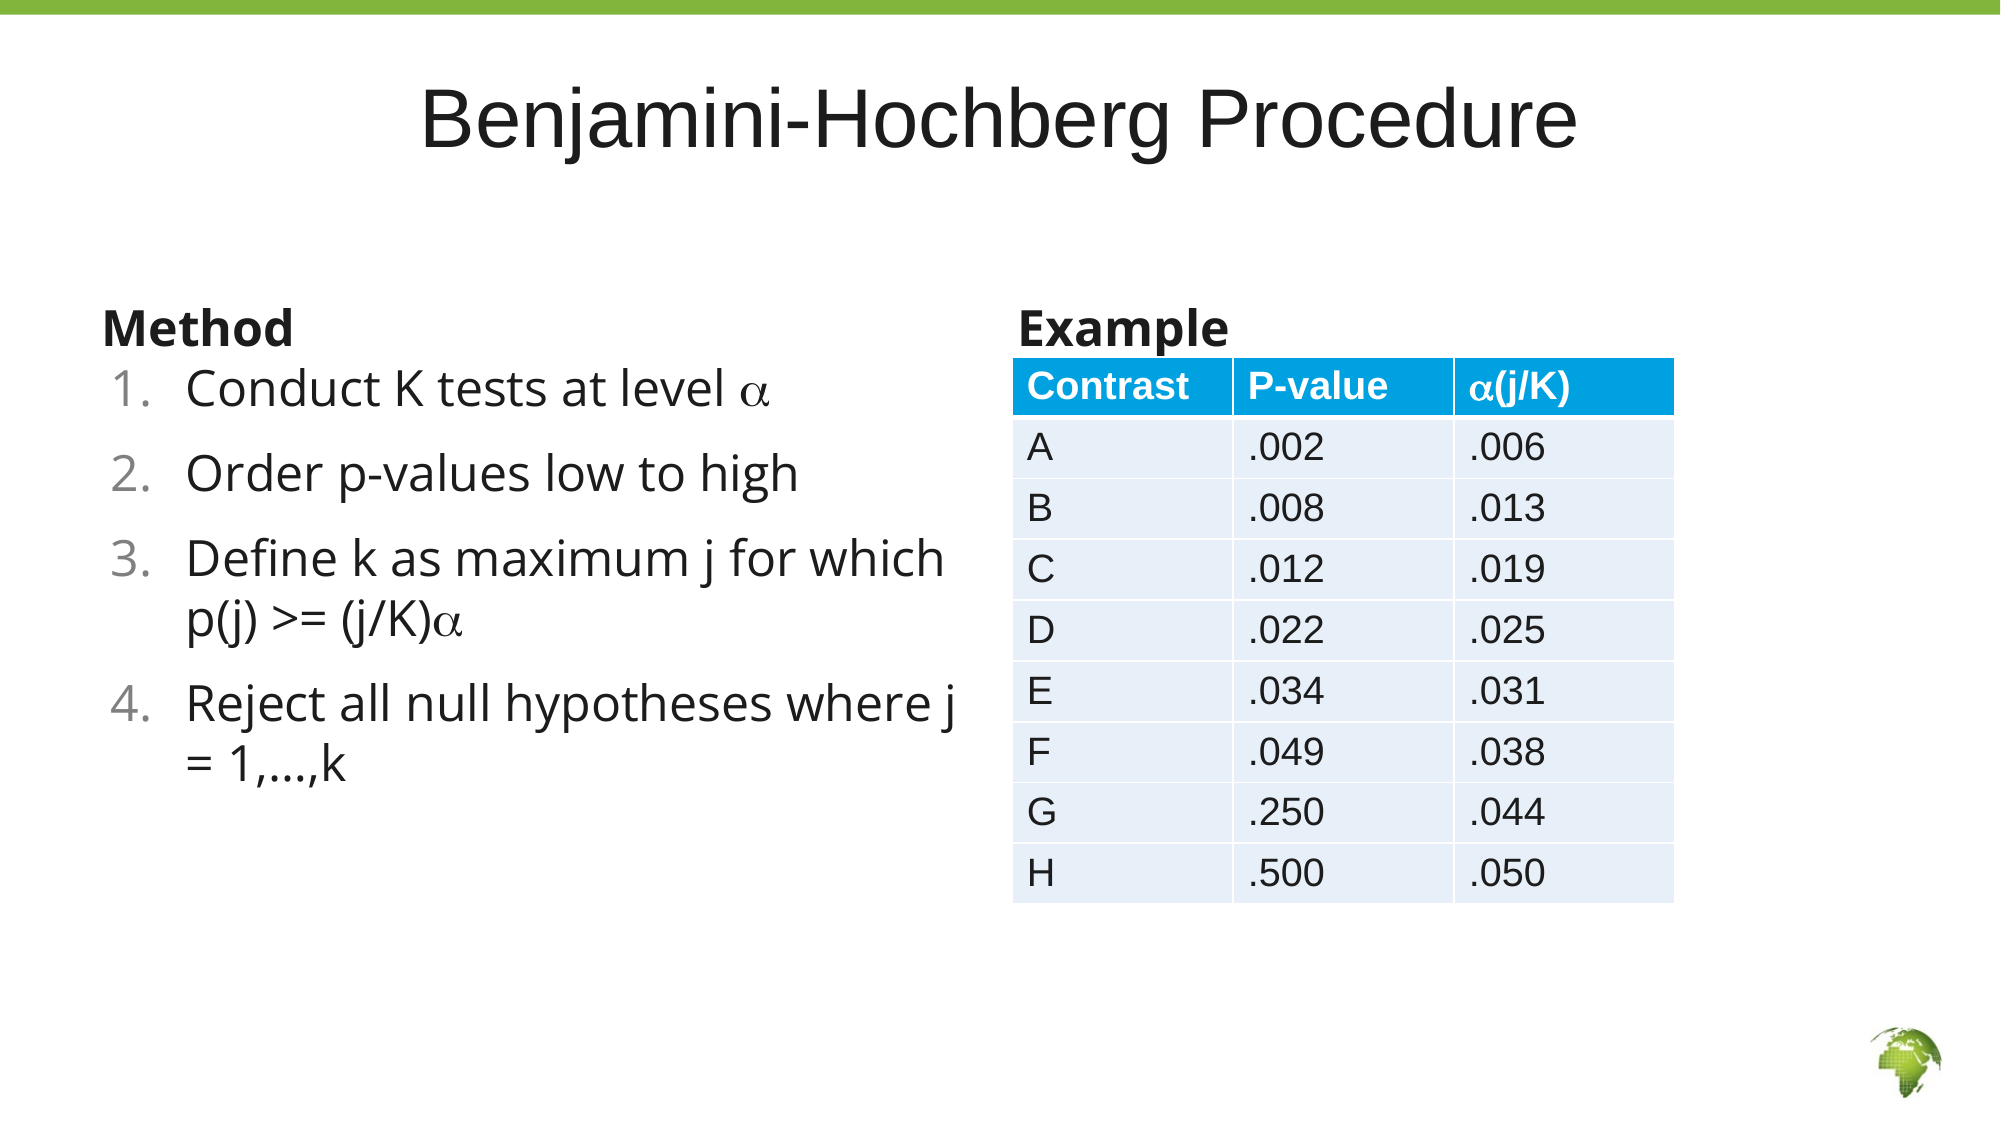

# Benjamini-Hochberg Procedure
Method
Example
Conduct K tests at level α
Order p-values low to high
Define k as maximum j for which p(j) >= (j/K)α
Reject all null hypotheses where j = 1,…,k
| Contrast | P-value | α(j/K) |
| --- | --- | --- |
| A | .002 | .006 |
| B | .008 | .013 |
| C | .012 | .019 |
| D | .022 | .025 |
| E | .034 | .031 |
| F | .049 | .038 |
| G | .250 | .044 |
| H | .500 | .050 |